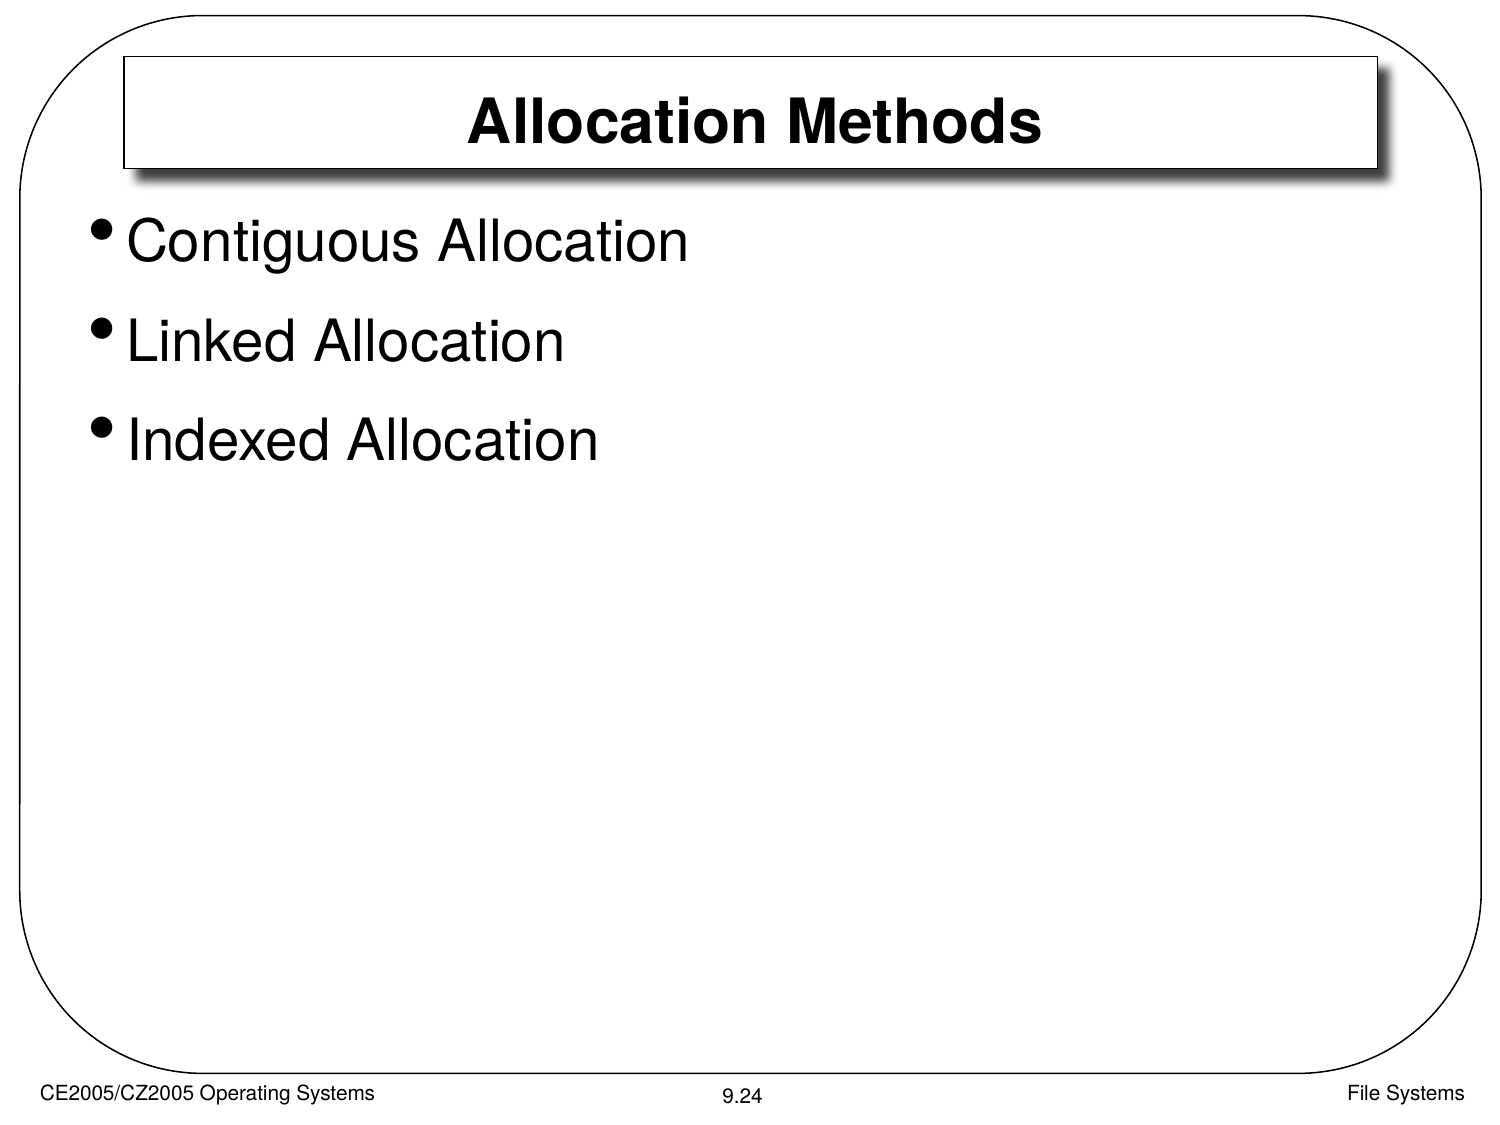

# Allocation Methods
Contiguous Allocation
Linked Allocation
Indexed Allocation